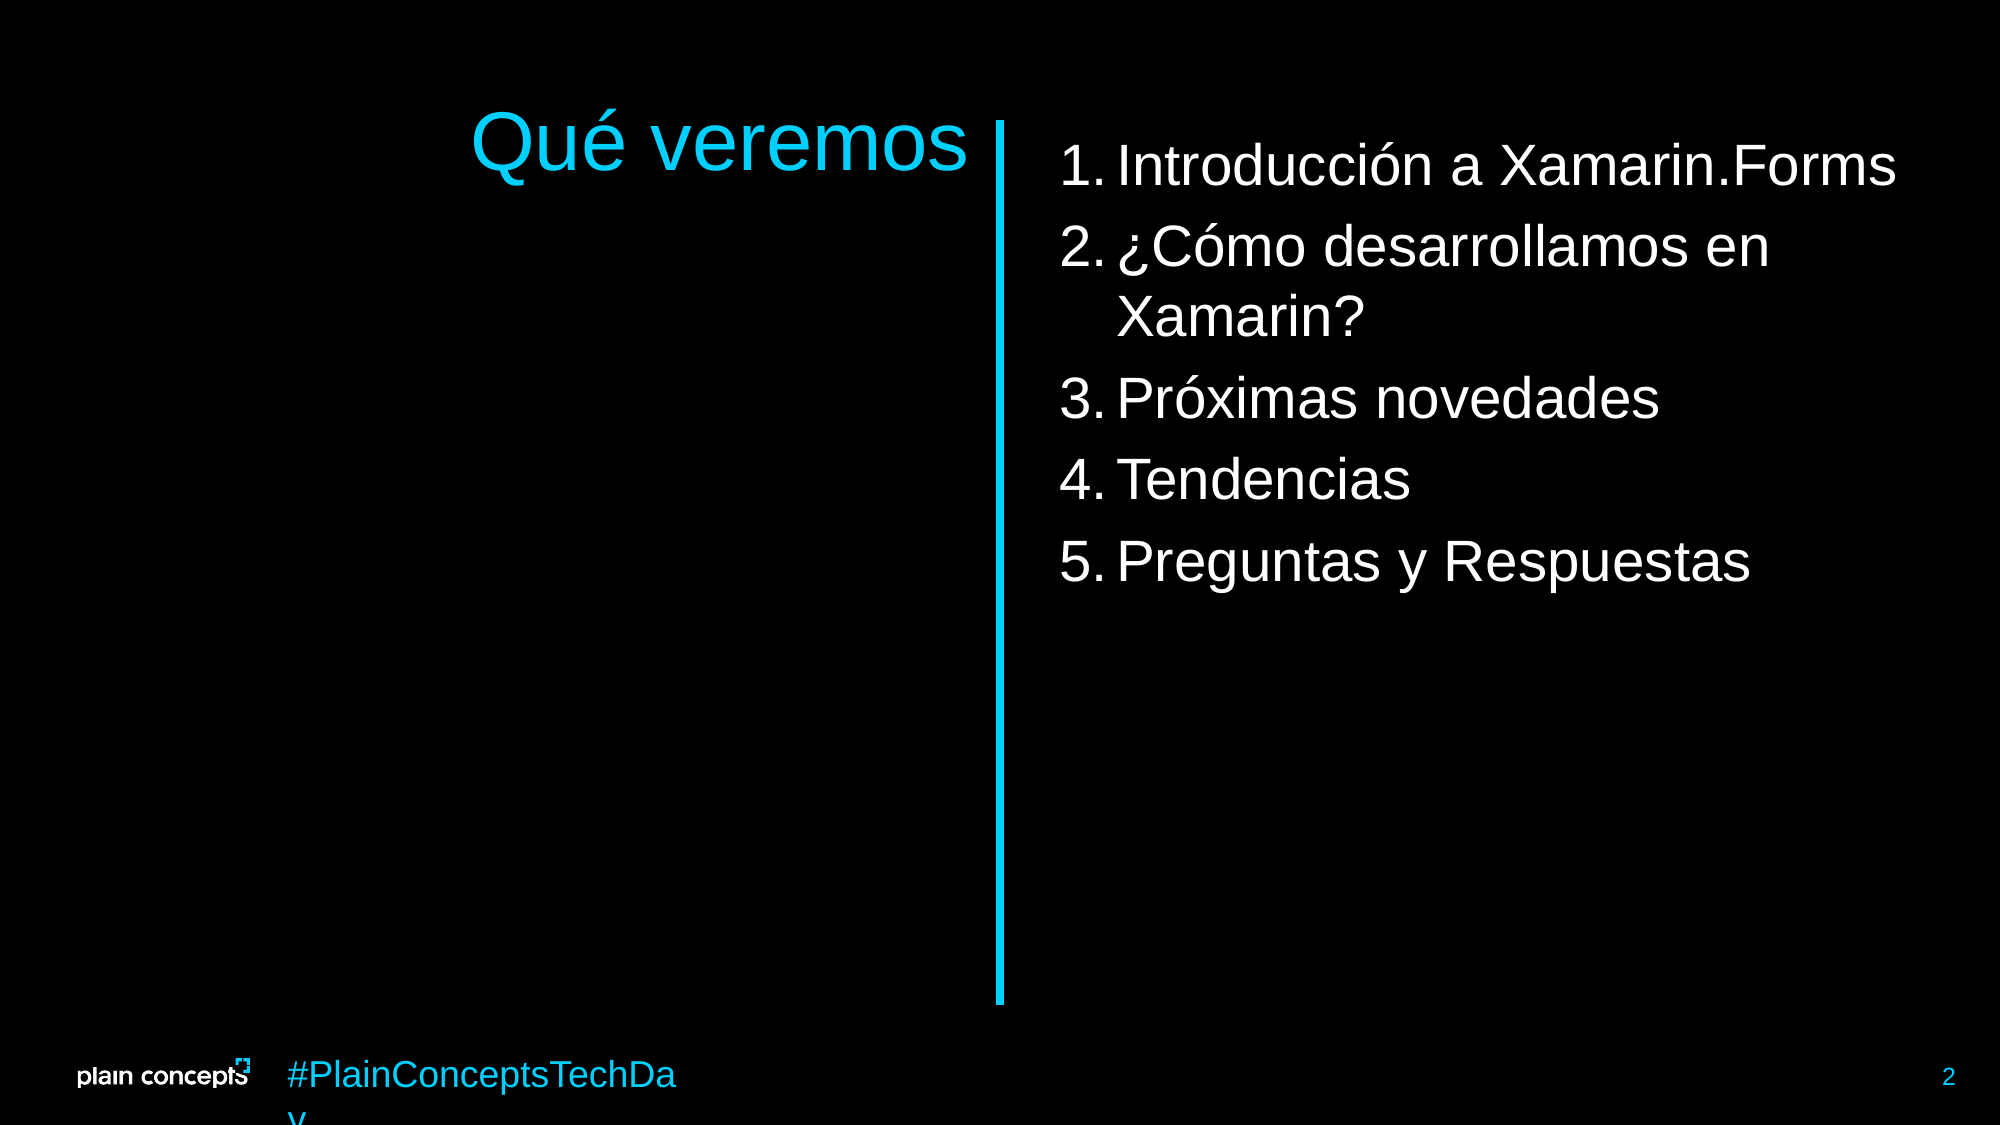

Introducción a Xamarin.Forms
¿Cómo desarrollamos en Xamarin?
Próximas novedades
Tendencias
Preguntas y Respuestas
2